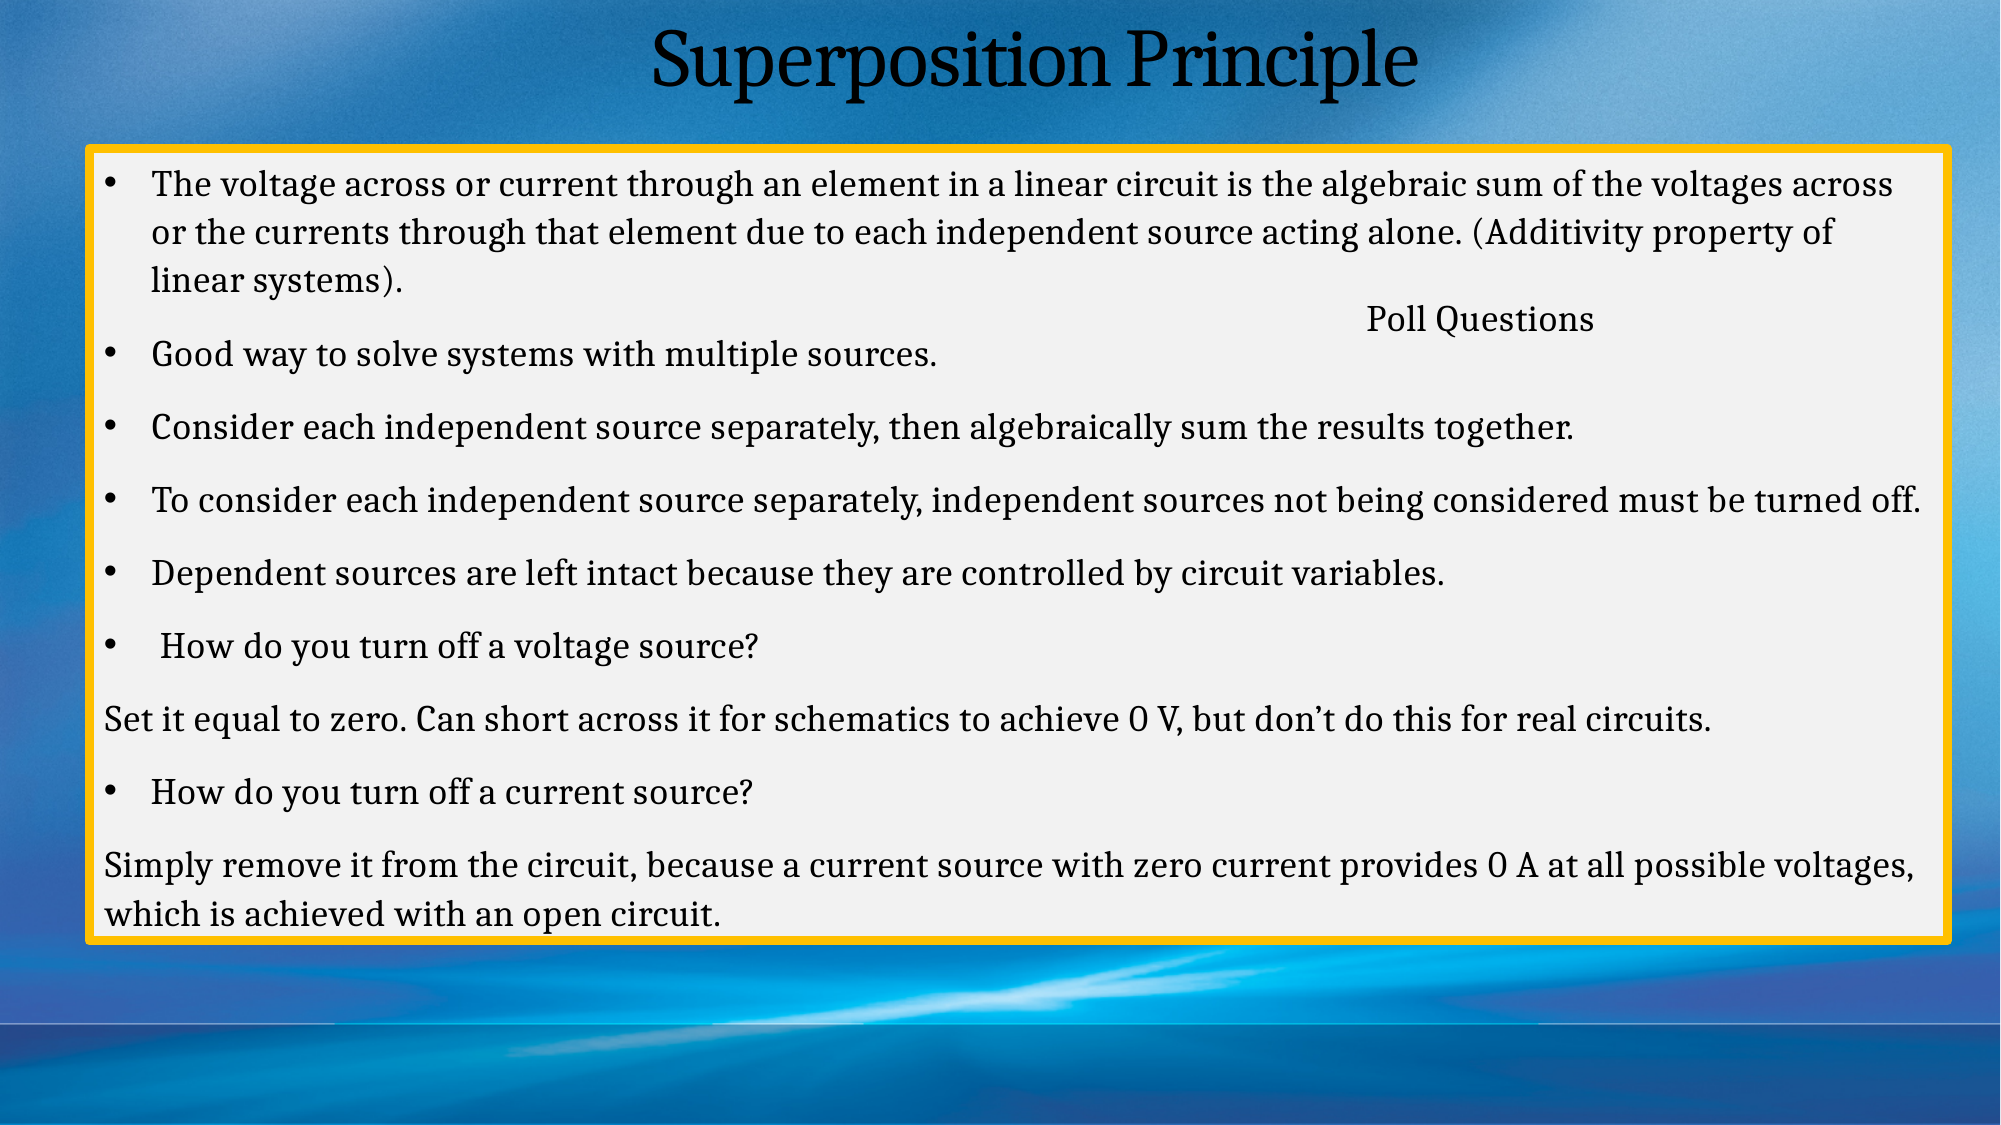

# Superposition Principle
The voltage across or current through an element in a linear circuit is the algebraic sum of the voltages across or the currents through that element due to each independent source acting alone. (Additivity property of linear systems).
Good way to solve systems with multiple sources.
Consider each independent source separately, then algebraically sum the results together.
To consider each independent source separately, independent sources not being considered must be turned off.
Dependent sources are left intact because they are controlled by circuit variables.
How do you turn off a voltage source?
Set it equal to zero. Can short across it for schematics to achieve 0 V, but don’t do this for real circuits.
How do you turn off a current source?
Simply remove it from the circuit, because a current source with zero current provides 0 A at all possible voltages, which is achieved with an open circuit.
Poll Questions